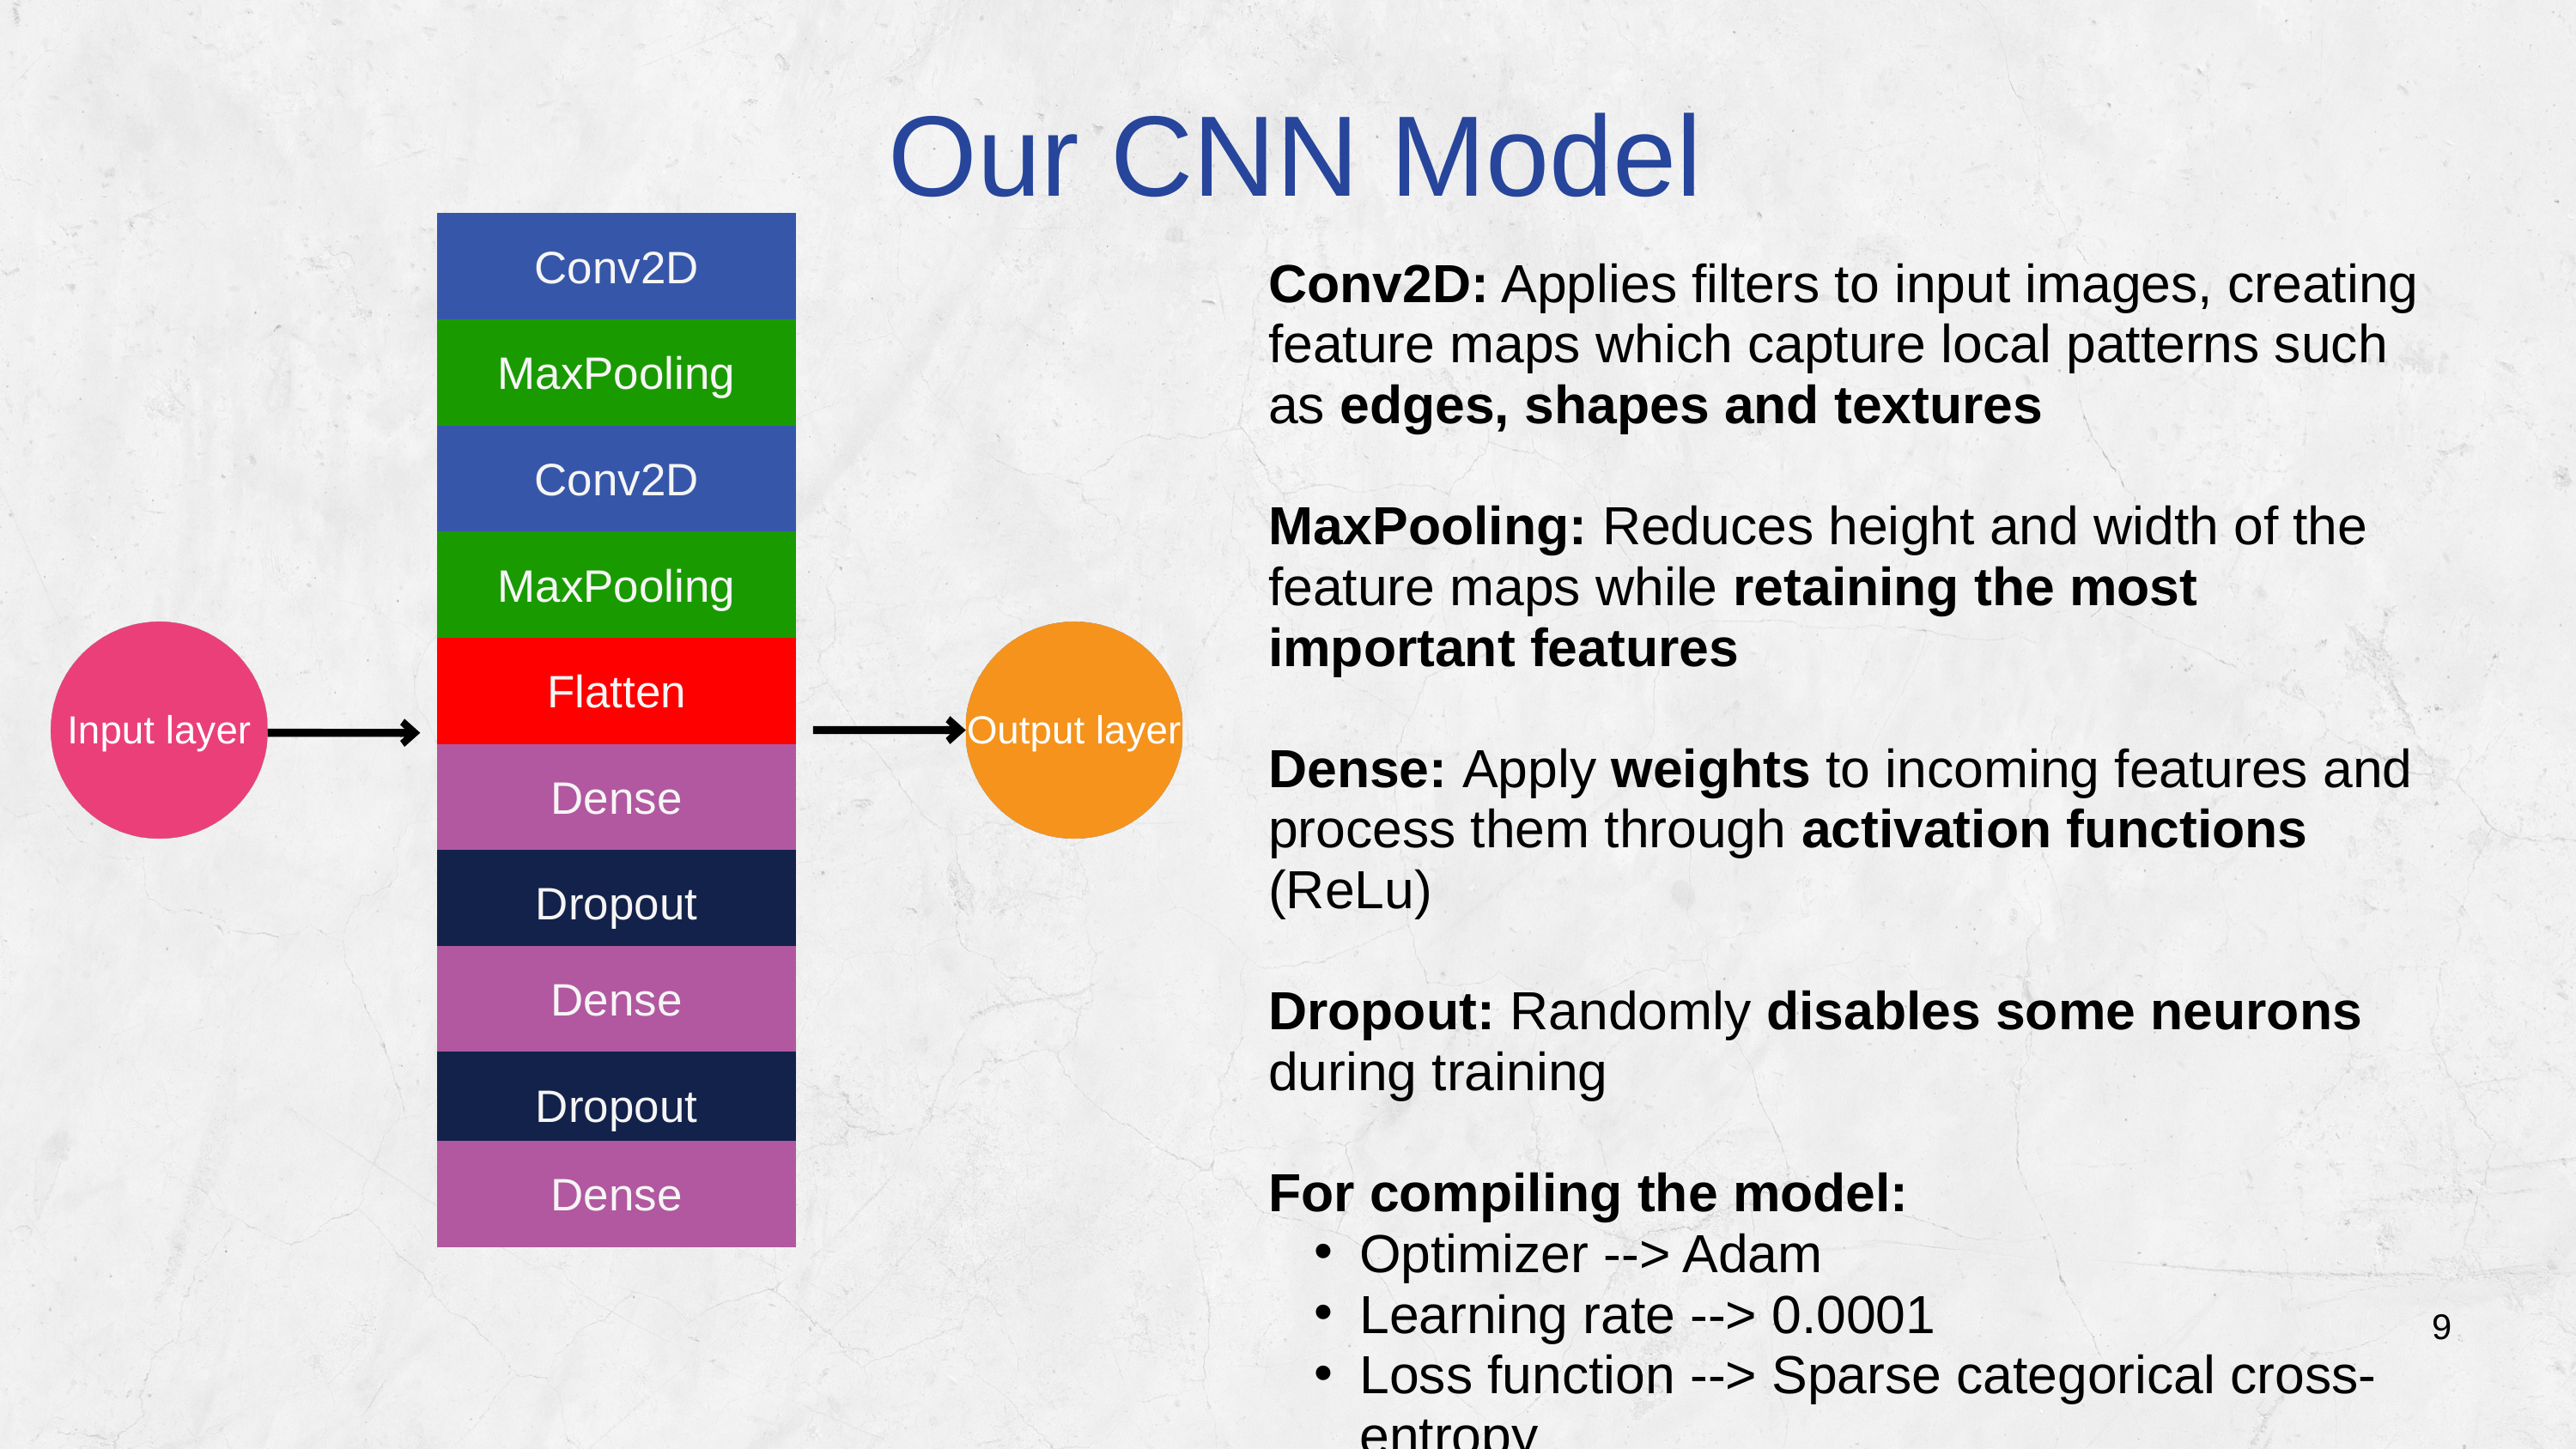

Our CNN Model

Conv2D

MaxPooling

Conv2D

MaxPooling

Flatten
Input layer
Output layer

Dense

Dropout

Dense

Dropout
Dense
Conv2D: Applies filters to input images, creating feature maps which capture local patterns such as edges, shapes and textures

MaxPooling: Reduces height and width of the feature maps while retaining the most important features

Dense: Apply weights to incoming features and process them through activation functions (ReLu)

Dropout: Randomly disables some neurons during training

For compiling the model:
Optimizer --> Adam
Learning rate --> 0.0001
Loss function --> Sparse categorical cross-entropy
9